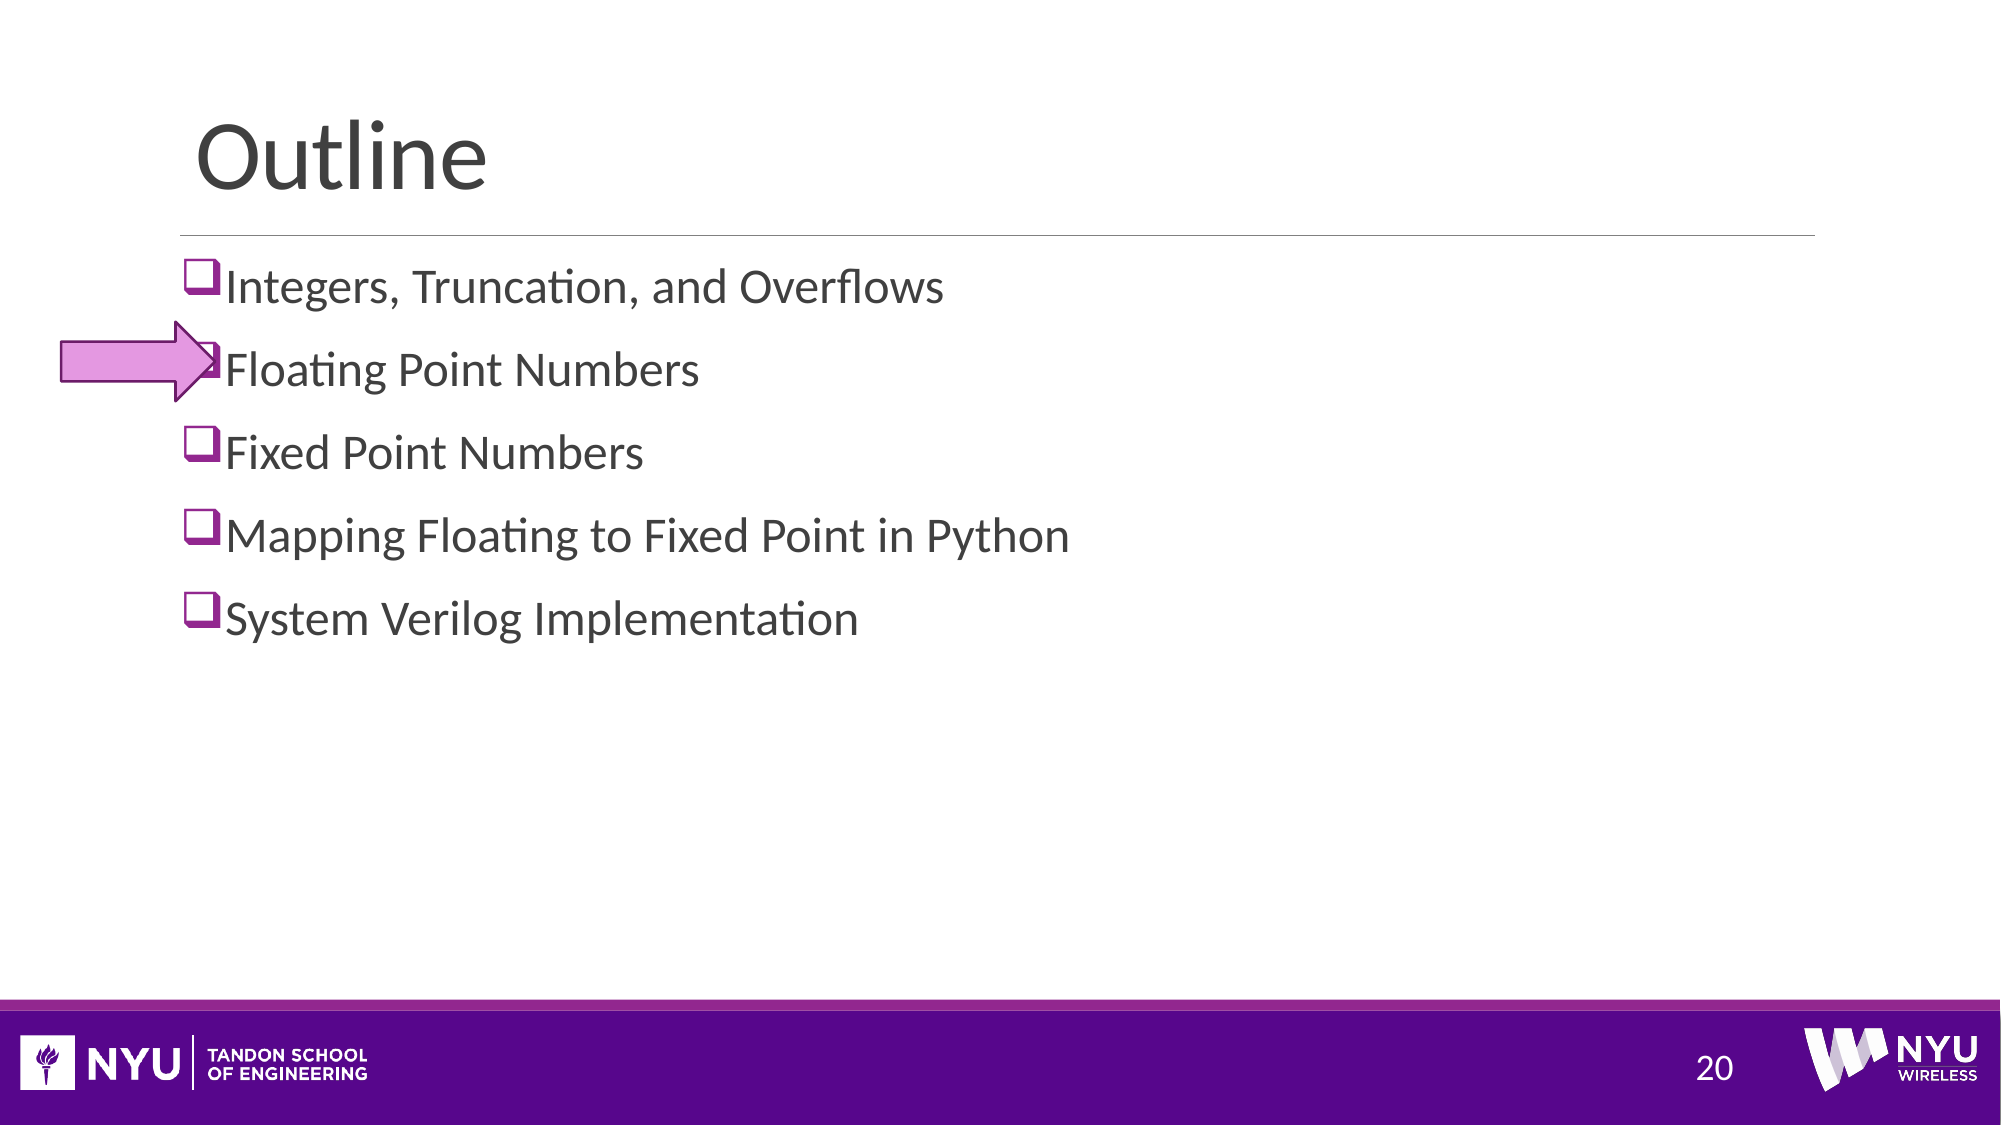

# Outline
Integers, Truncation, and Overflows
Floating Point Numbers
Fixed Point Numbers
Mapping Floating to Fixed Point in Python
System Verilog Implementation

20